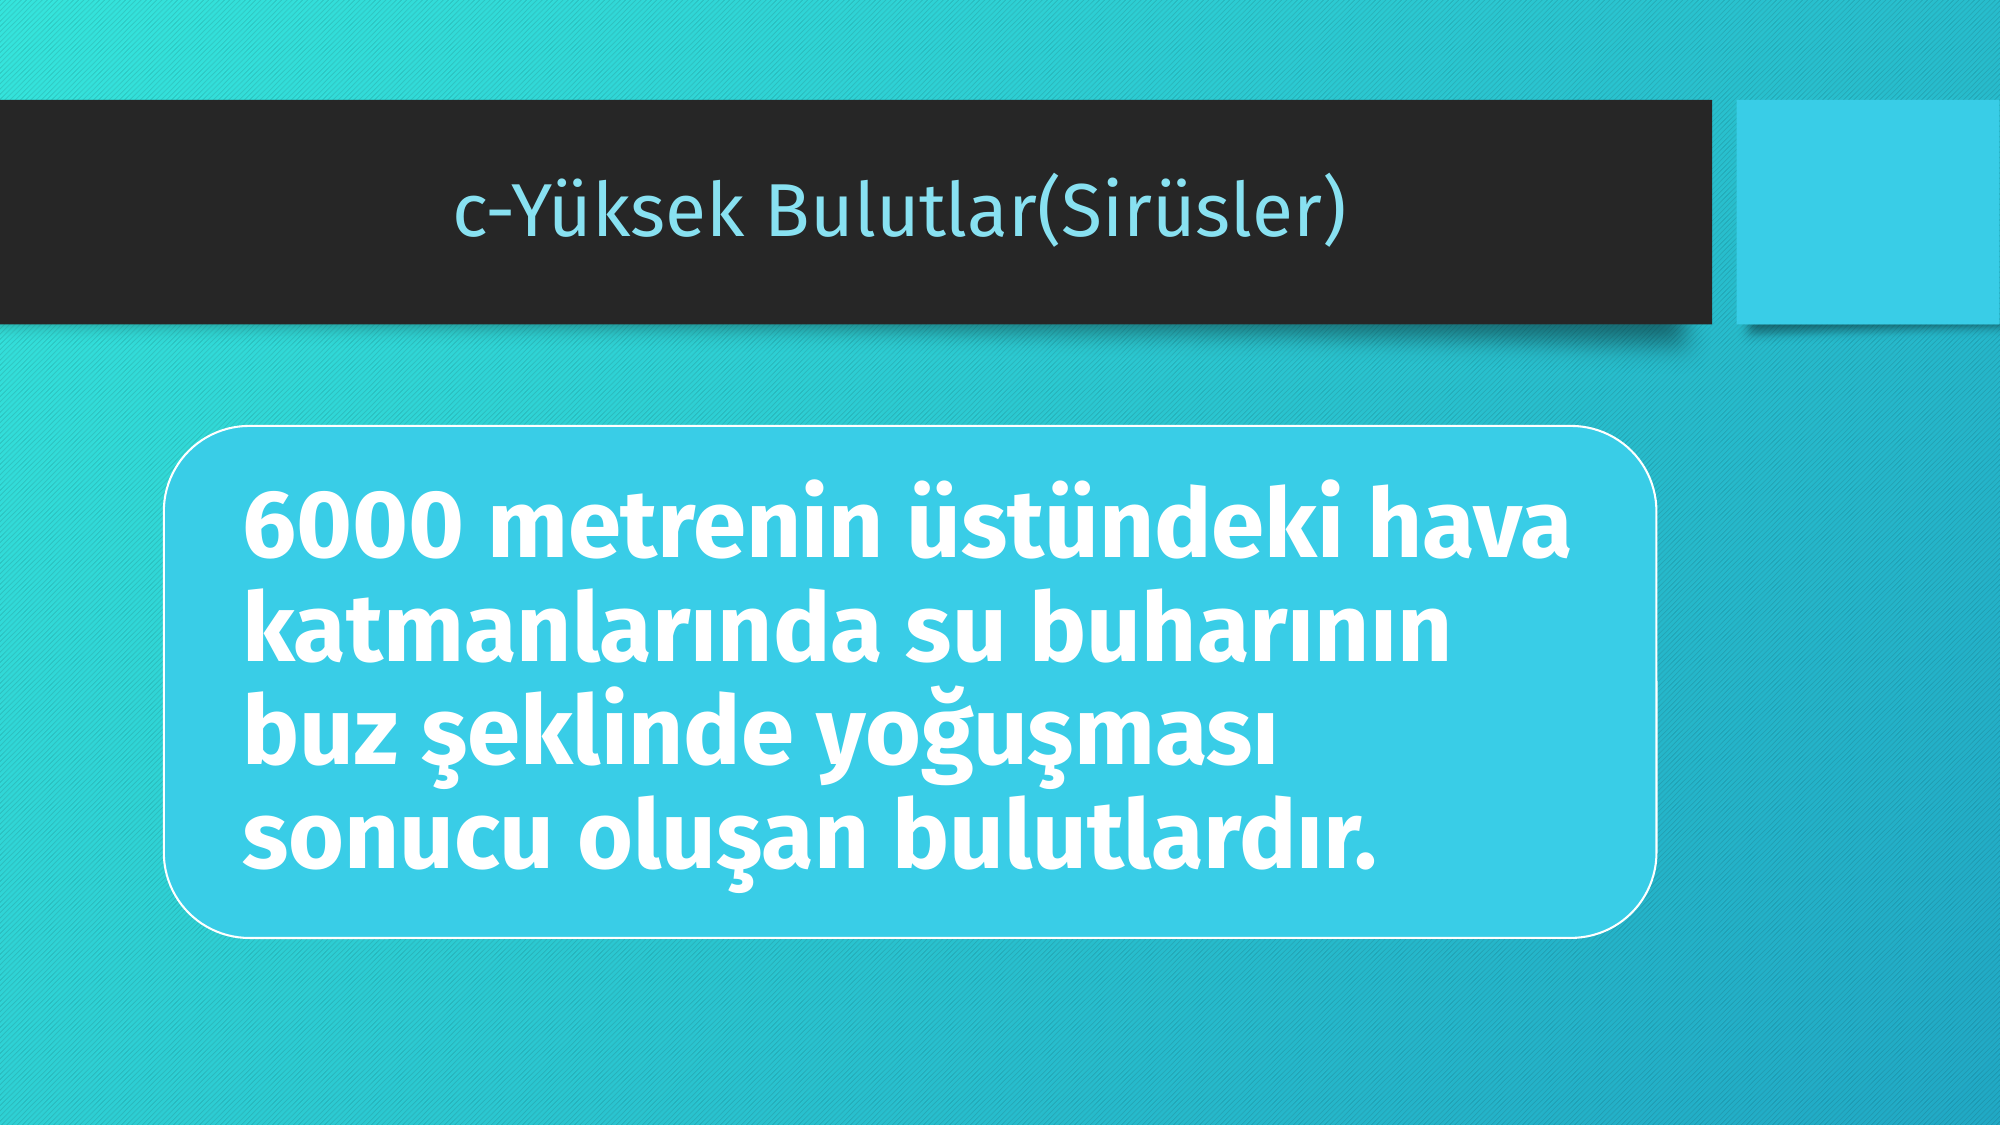

# c-Yüksek Bulutlar(Sirüsler)
6000 metrenin üstündeki hava katmanlarında su buharının buz şeklinde yoğuşması sonucu oluşan bulutlardır.